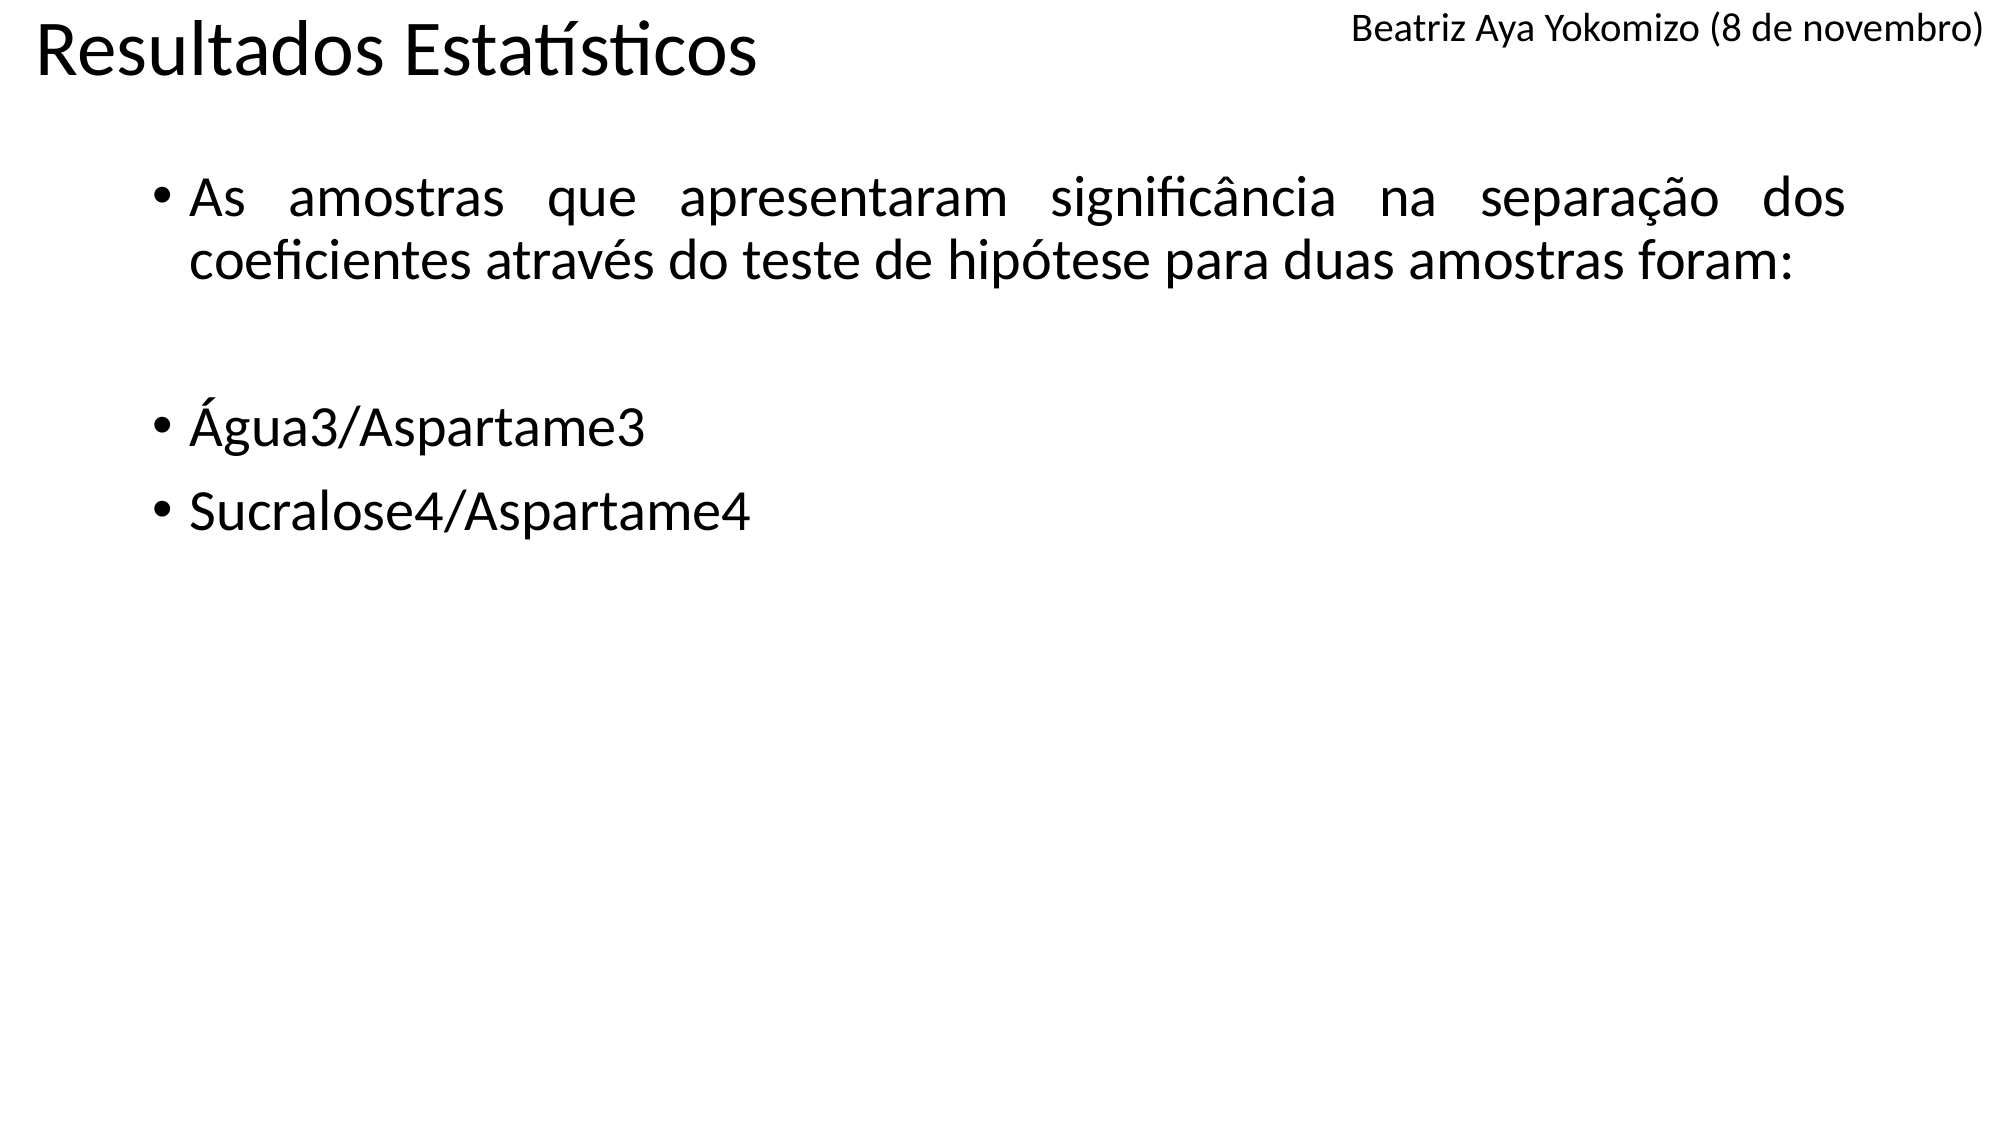

# Resultados Estatísticos
Beatriz Aya Yokomizo (8 de novembro)
As amostras que apresentaram significância na separação dos coeficientes através do teste de hipótese para duas amostras foram:

Água3/Aspartame3
Sucralose4/Aspartame4